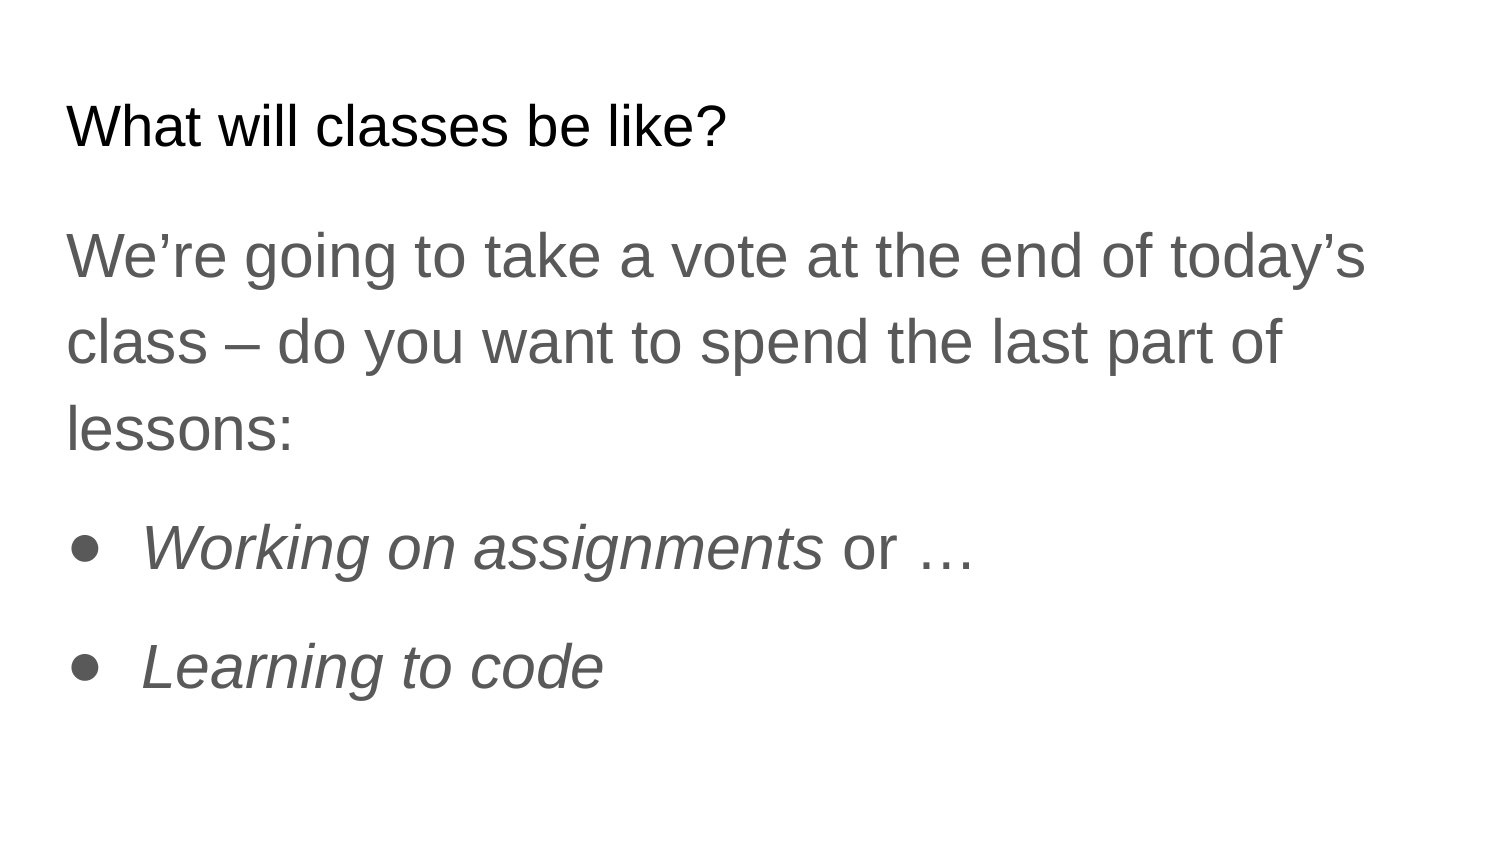

# What will classes be like?
We’re going to take a vote at the end of today’s class – do you want to spend the last part of lessons:
Working on assignments or …
Learning to code